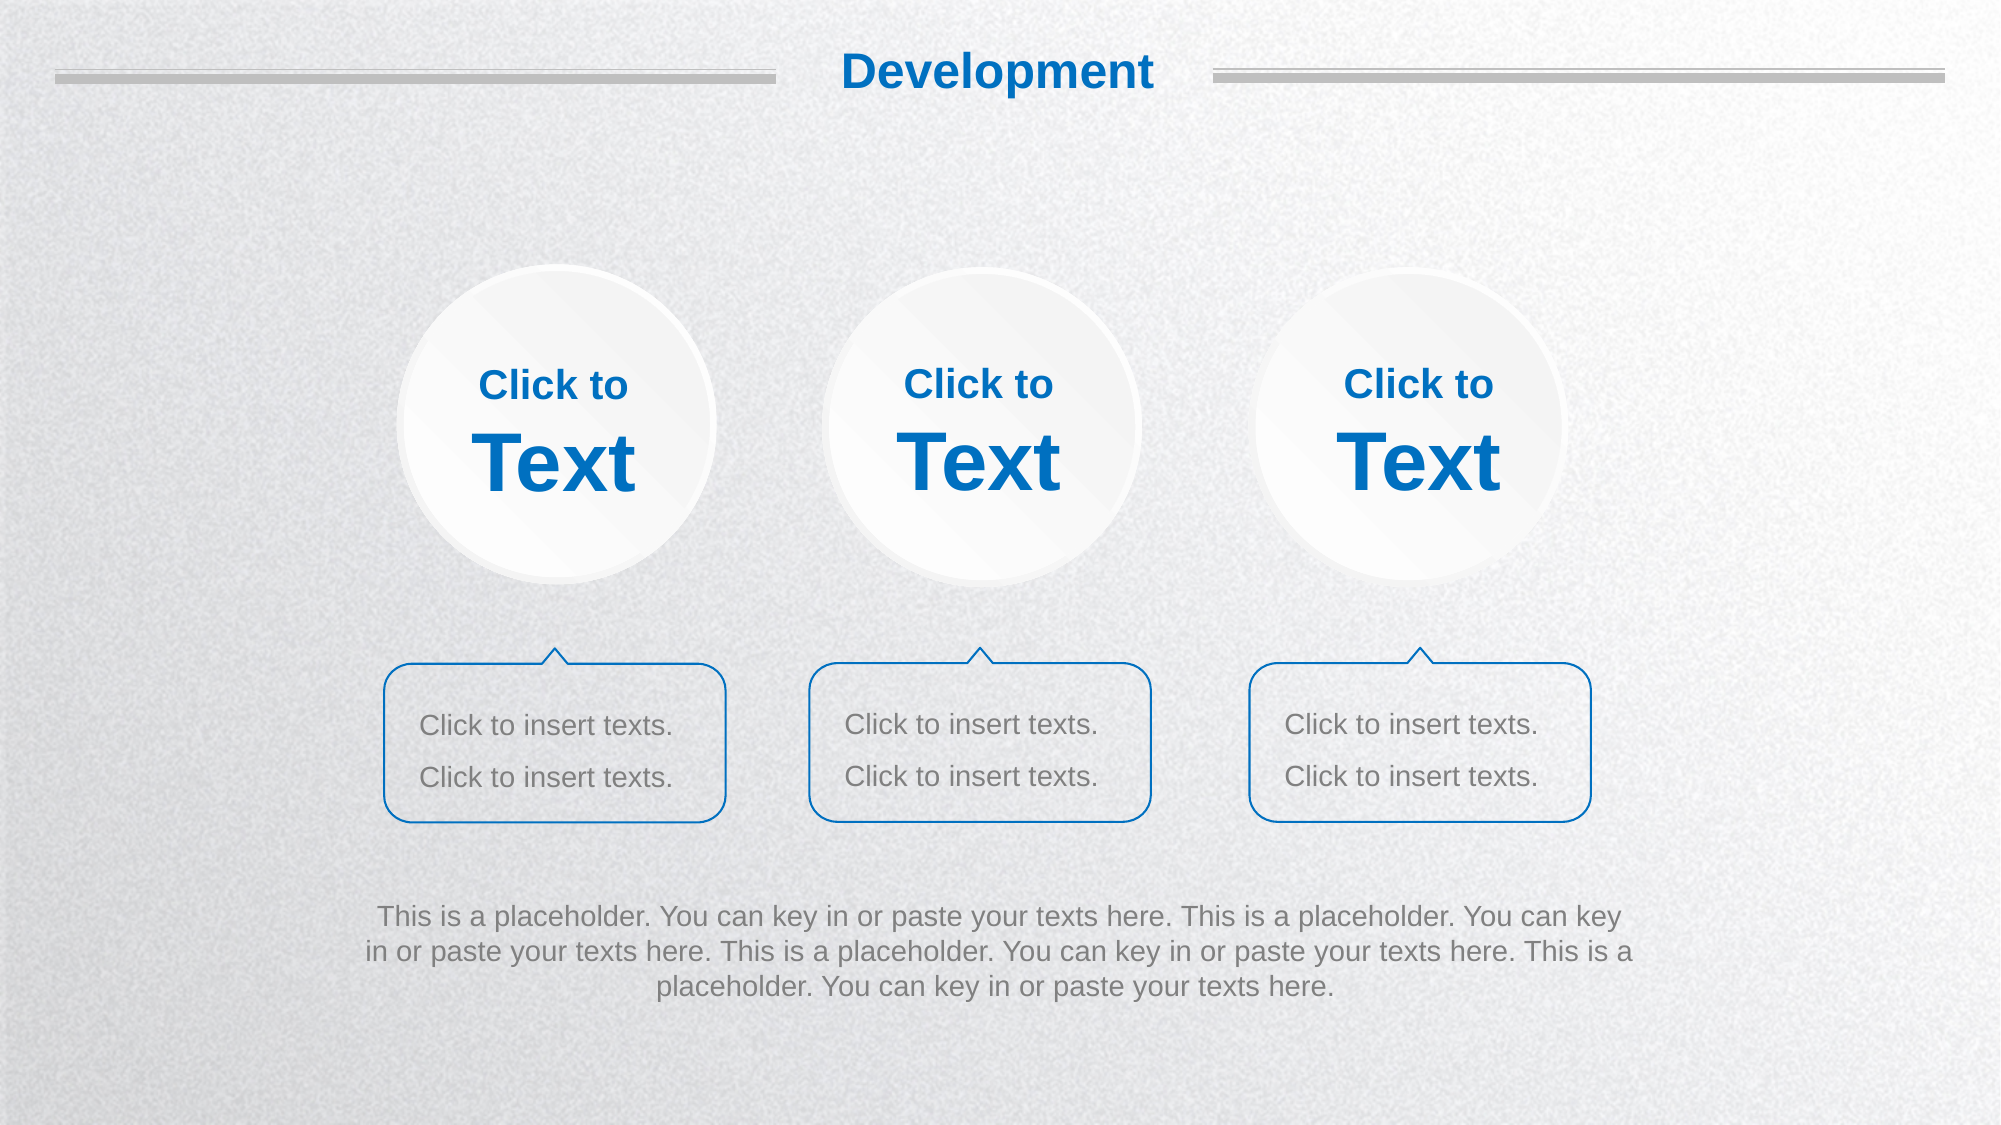

Development

Click to
Text
Click to
Text
Click to
Text

Click to insert texts.
Click to insert texts.
Click to insert texts.
Click to insert texts.
Click to insert texts.
Click to insert texts.
This is a placeholder. You can key in or paste your texts here. This is a placeholder. You can key in or paste your texts here. This is a placeholder. You can key in or paste your texts here. This is a placeholder. You can key in or paste your texts here.